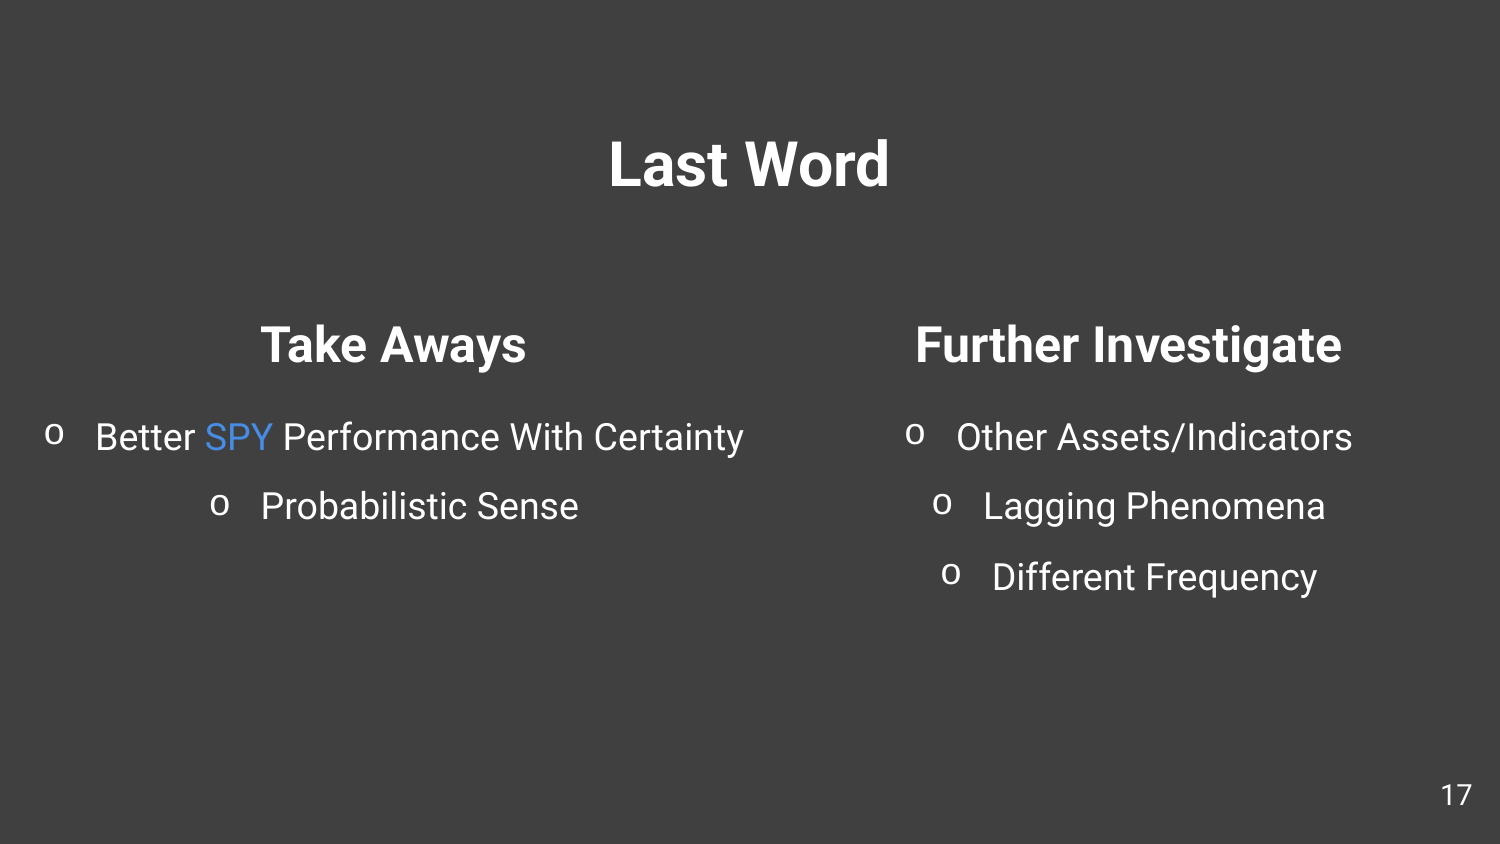

# Last Word
Take Aways

Better SPY Performance With Certainty

Probabilistic Sense
Further Investigate

Other Assets/Indicators

Lagging Phenomena

Different Frequency
17